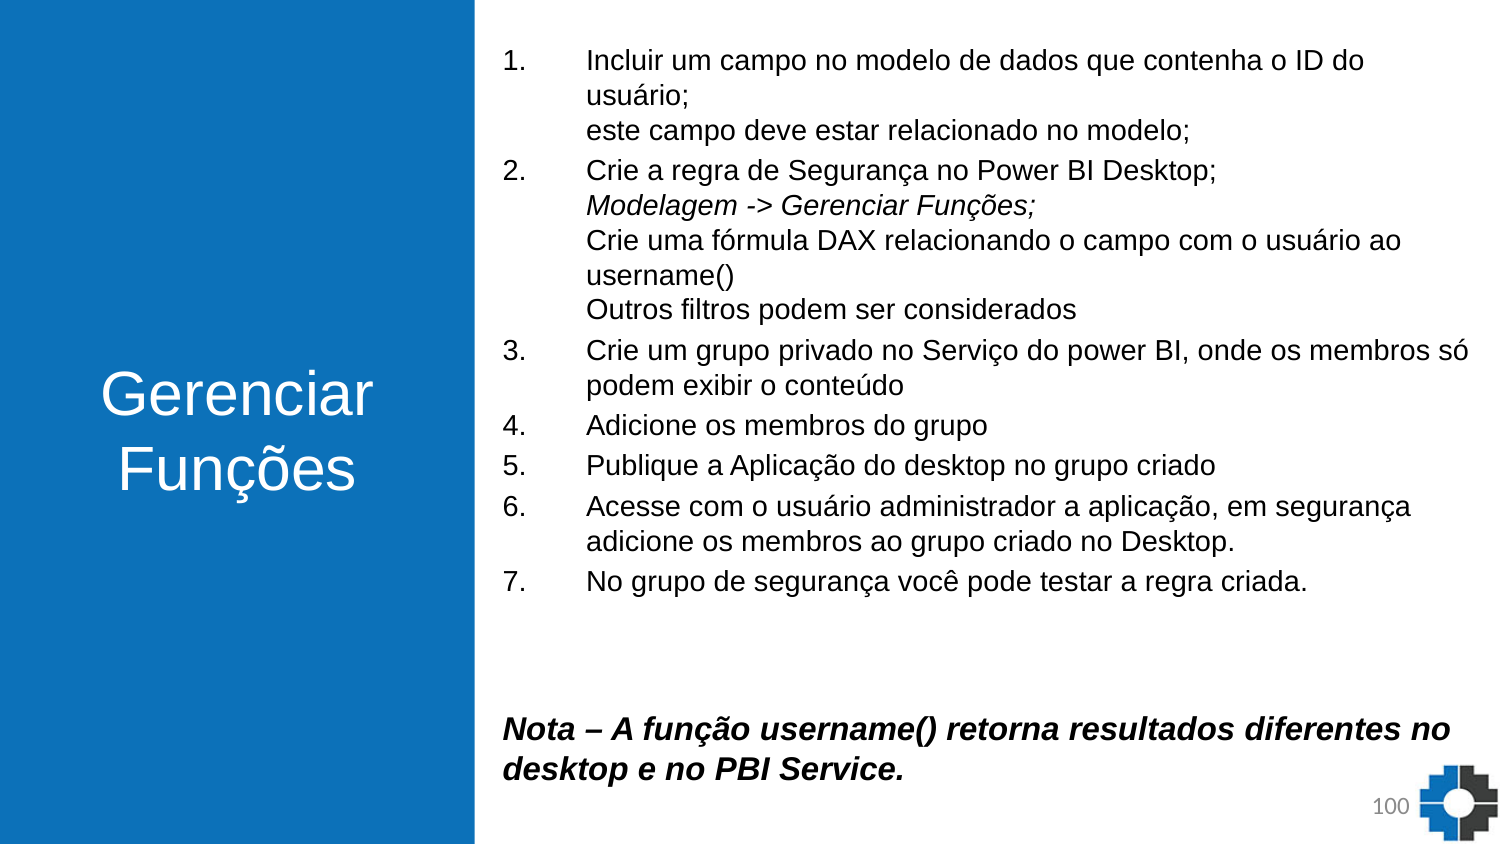

# Gerenciar Funções
Incluir um campo no modelo de dados que contenha o ID do usuário;
este campo deve estar relacionado no modelo;
Crie a regra de Segurança no Power BI Desktop;
Modelagem -> Gerenciar Funções;
Crie uma fórmula DAX relacionando o campo com o usuário ao username()
Outros filtros podem ser considerados
Crie um grupo privado no Serviço do power BI, onde os membros só podem exibir o conteúdo
Adicione os membros do grupo
Publique a Aplicação do desktop no grupo criado
Acesse com o usuário administrador a aplicação, em segurança adicione os membros ao grupo criado no Desktop.
No grupo de segurança você pode testar a regra criada.

Nota – A função username() retorna resultados diferentes no desktop e no PBI Service.
100